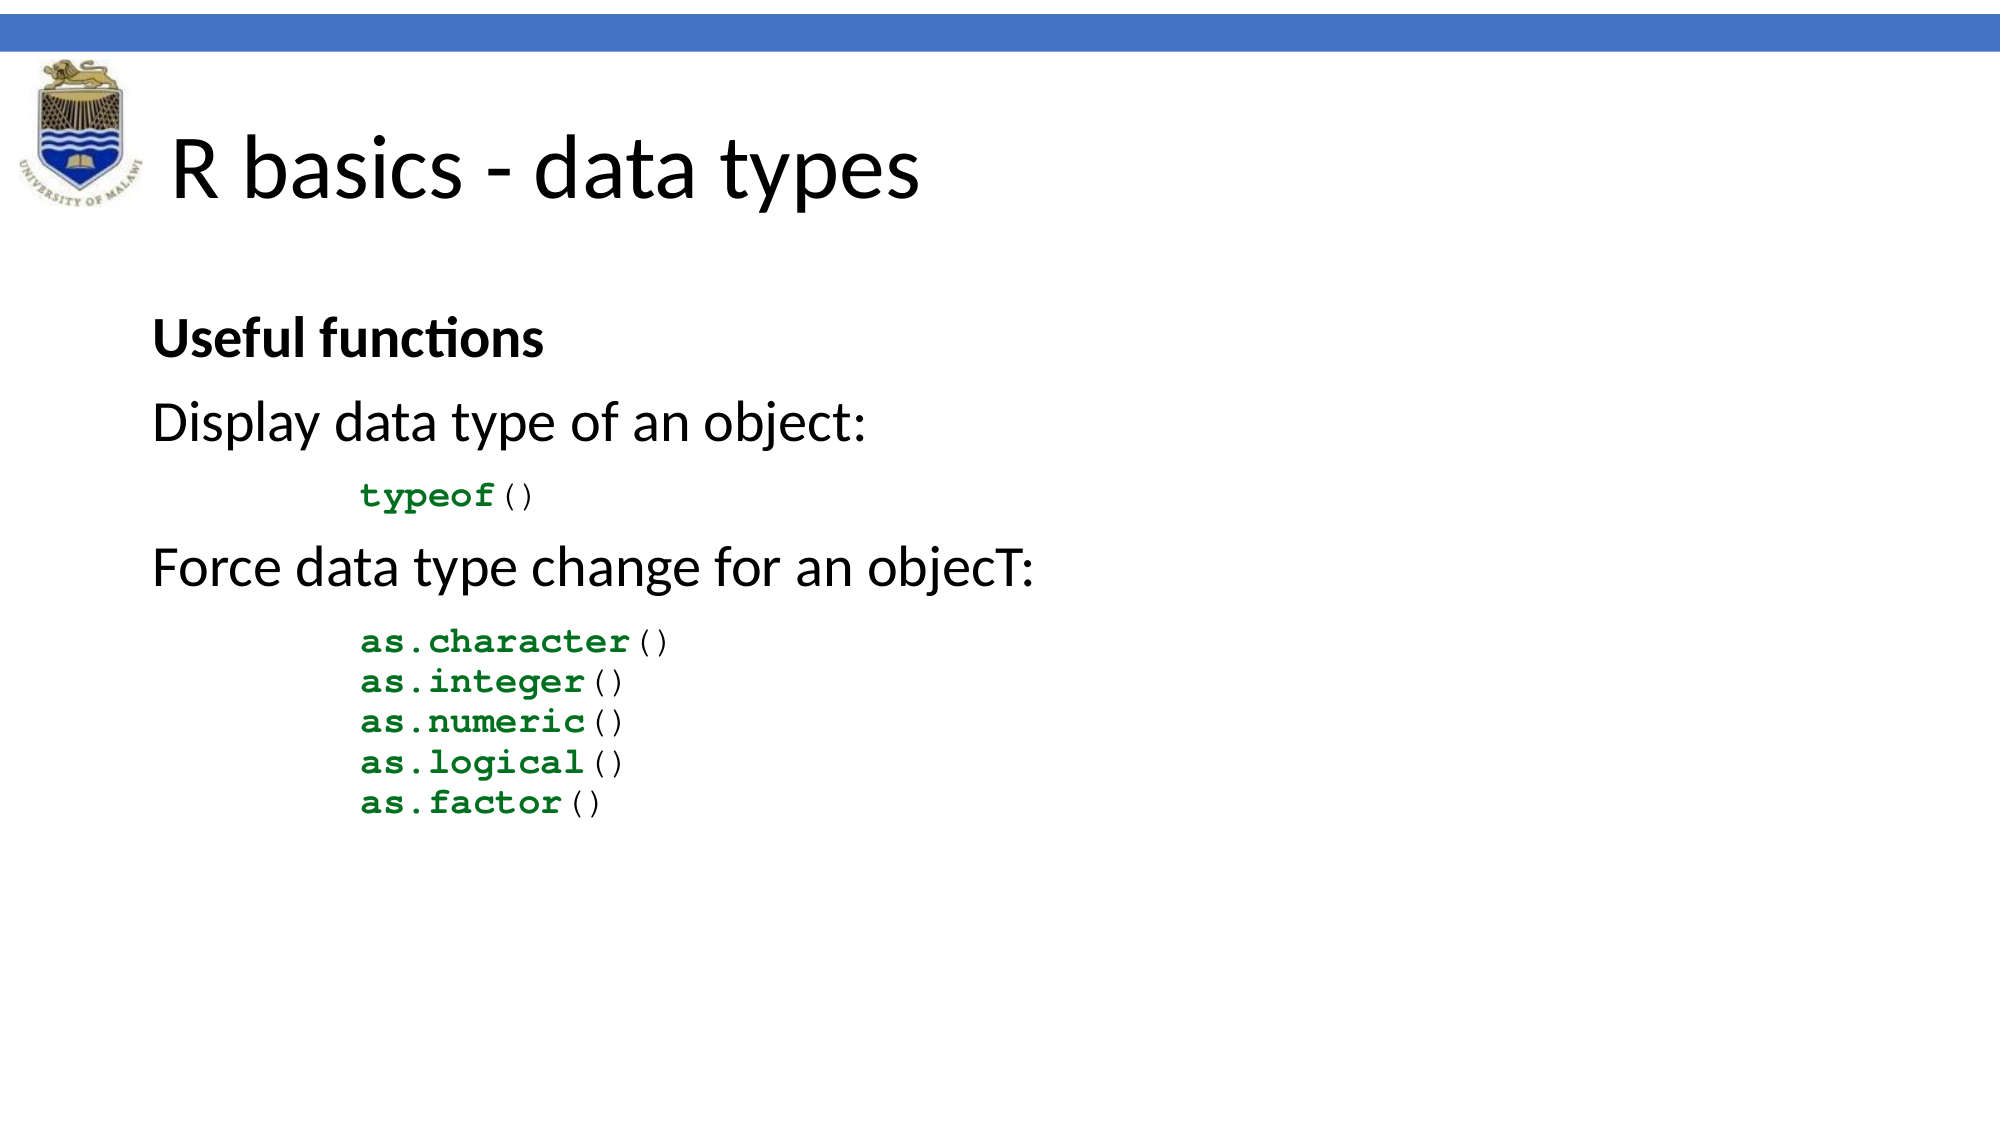

# R basics - data types
Useful functions
Display data type of an object:
typeof()
Force data type change for an objecT:
as.character()
as.integer()
as.numeric()
as.logical()
as.factor()